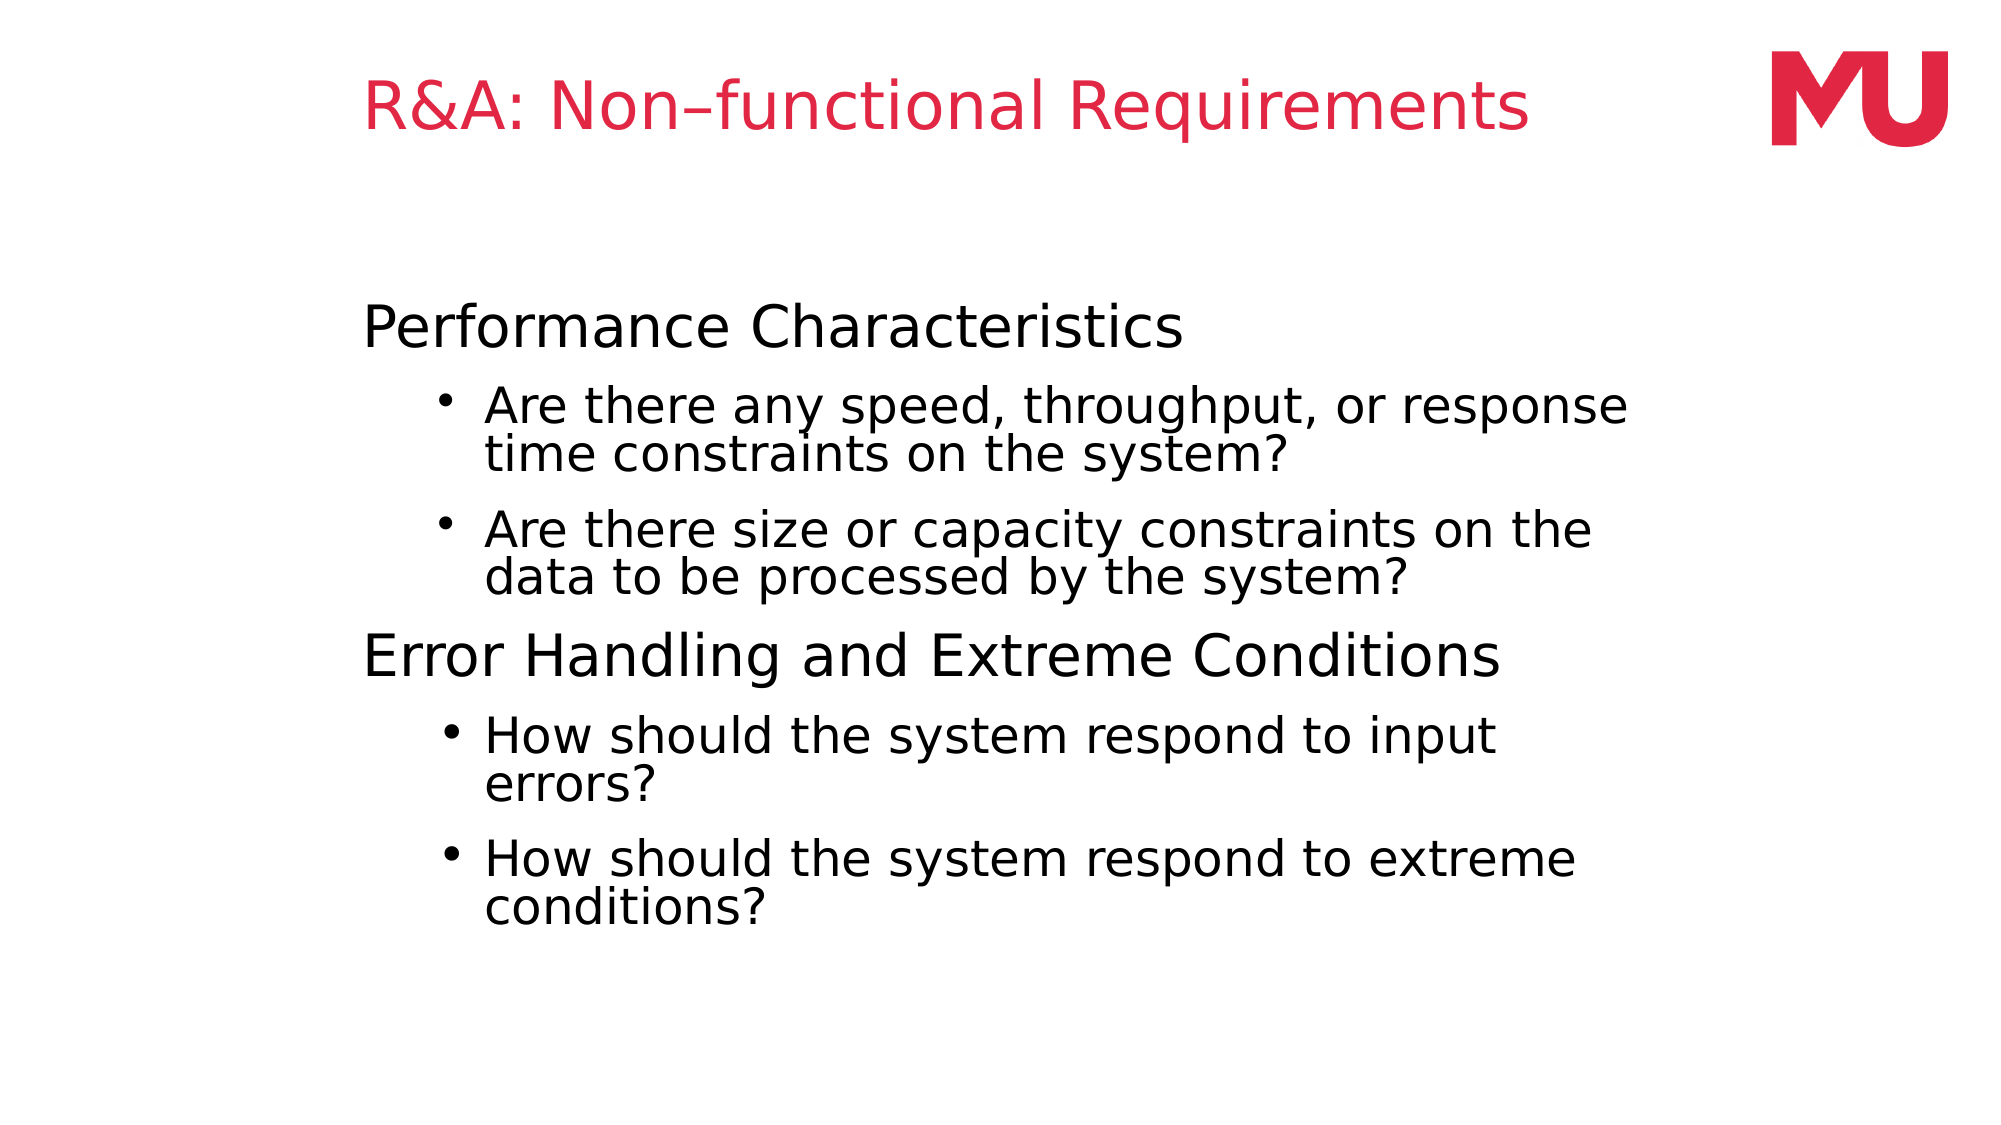

R&A: Non–functional Requirements
Performance Characteristics
Are there any speed, throughput, or response time constraints on the system?
Are there size or capacity constraints on the data to be processed by the system?
Error Handling and Extreme Conditions
How should the system respond to input errors?
How should the system respond to extreme conditions?